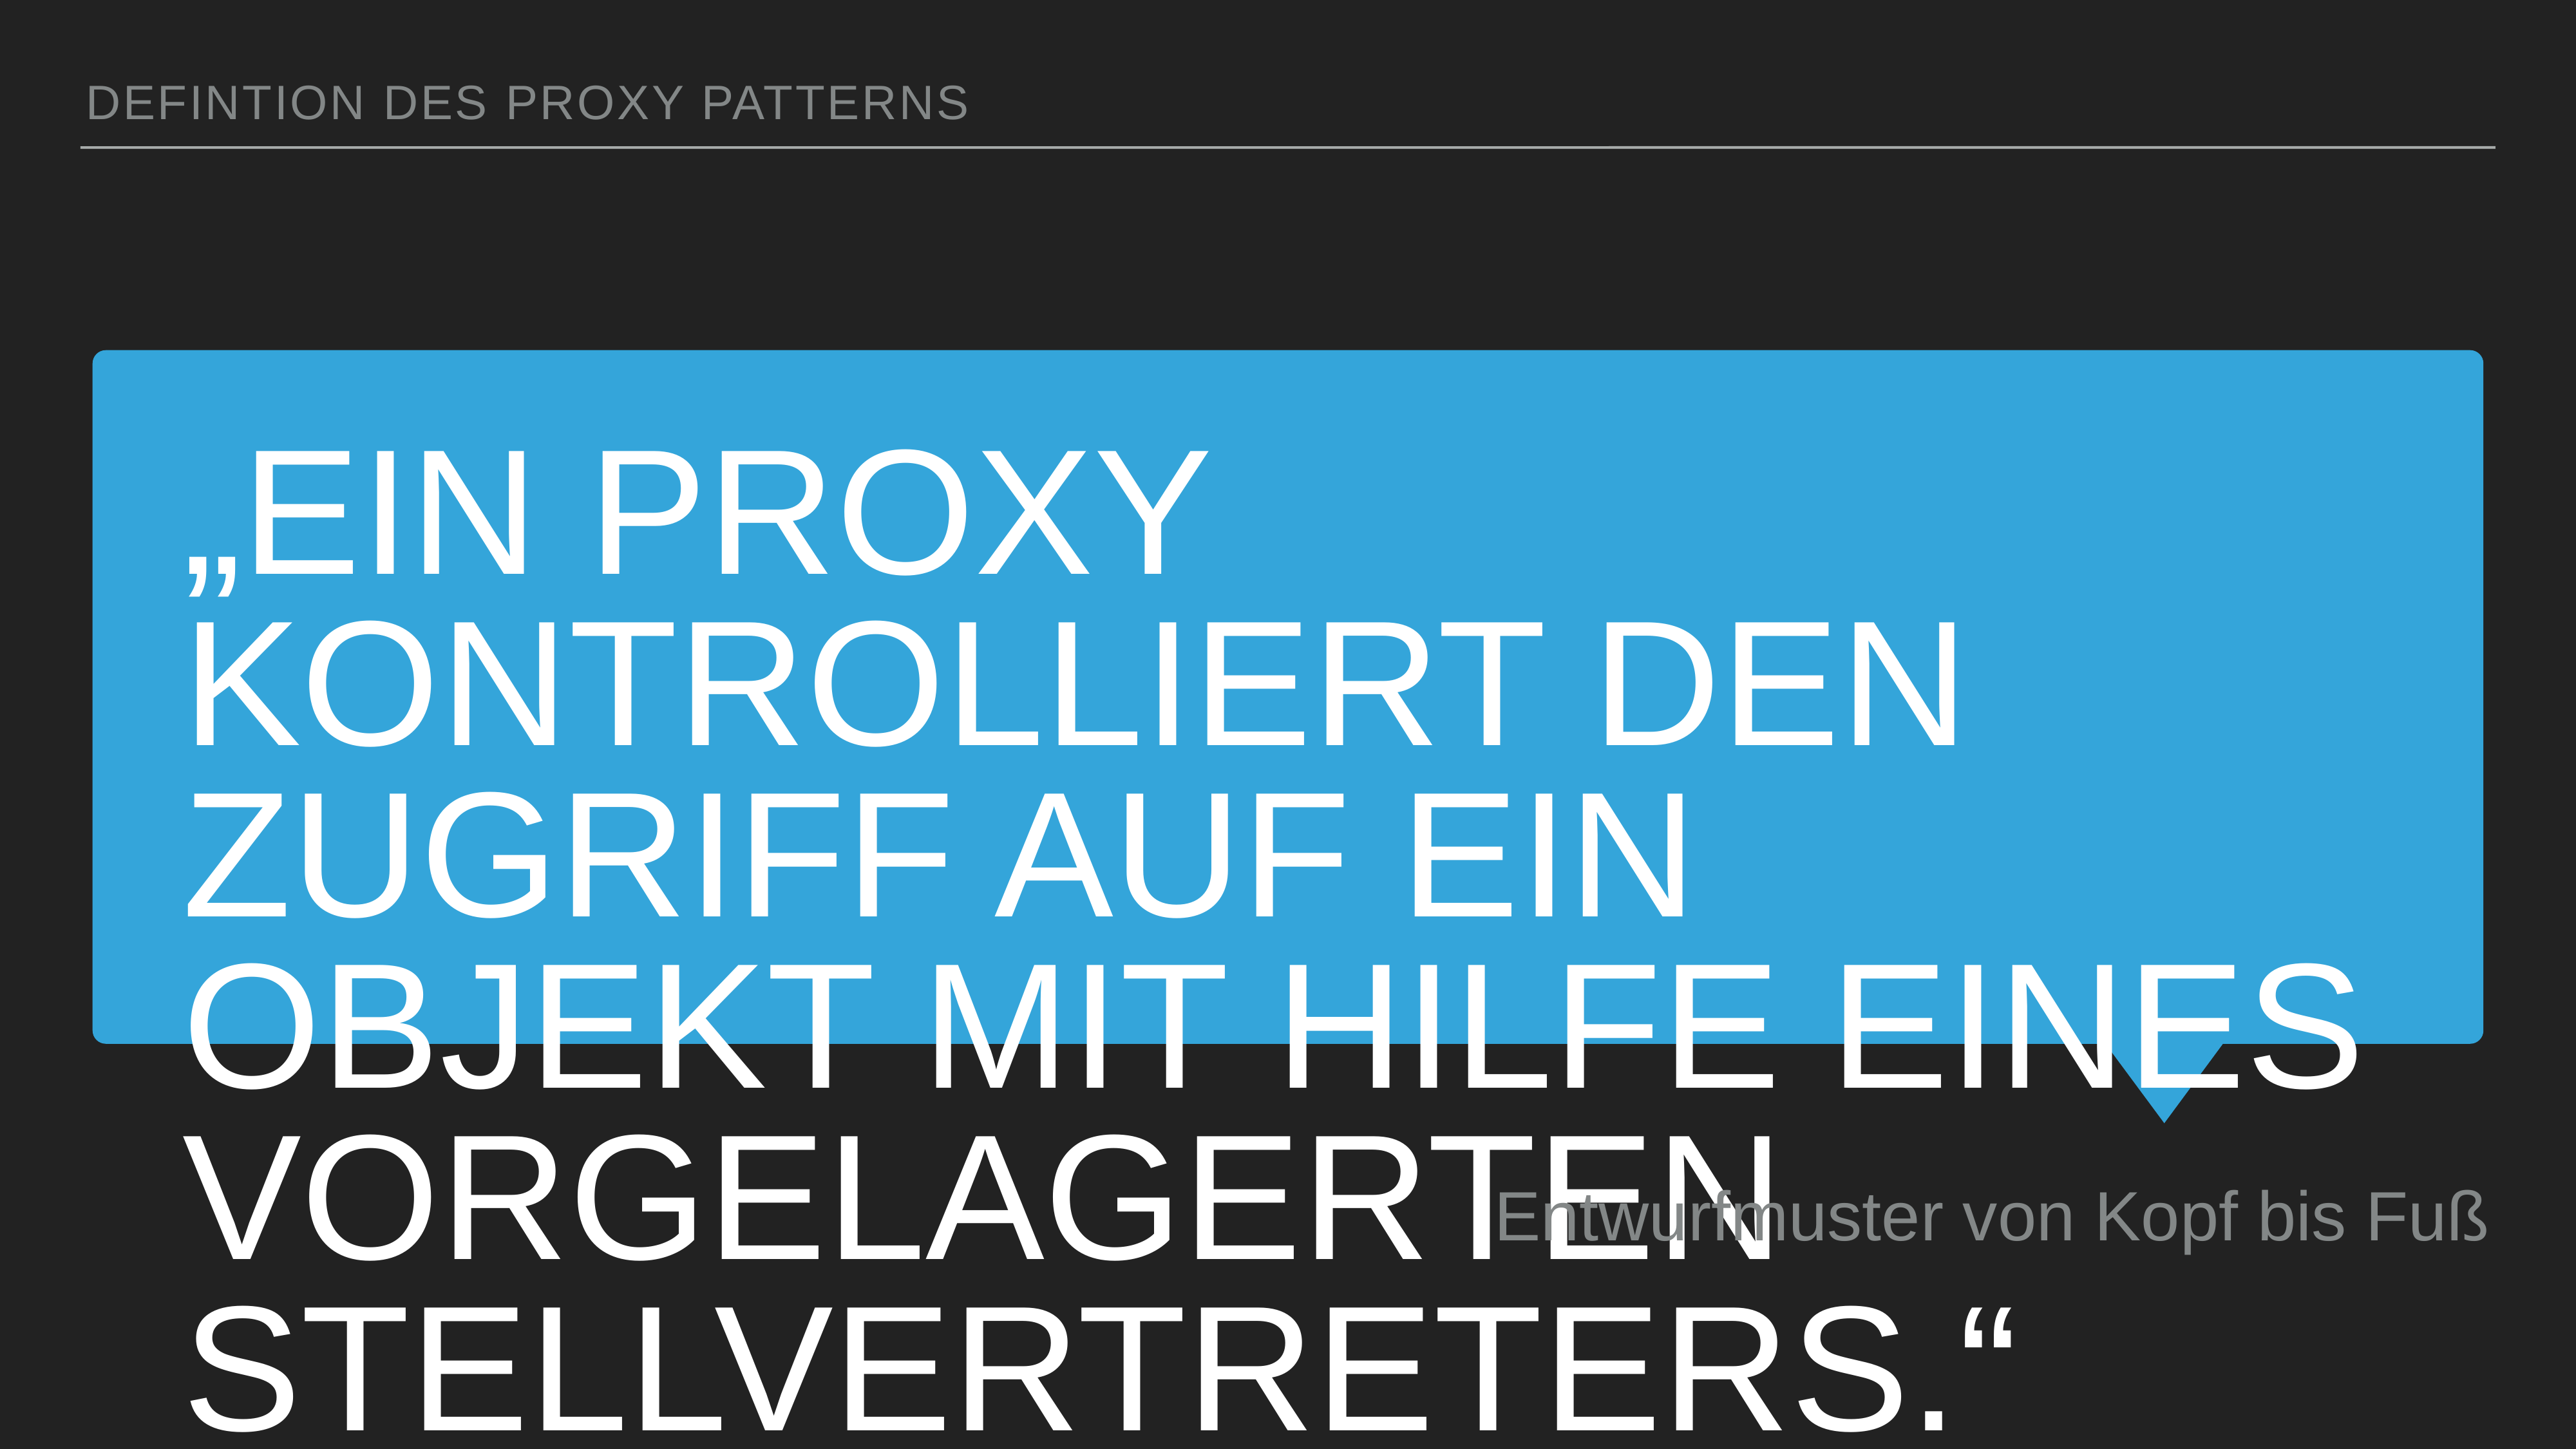

defintion des proxy patterns
„ein proxy kontrolliert den zugriff auf ein Objekt mit Hilfe eines vorgelagerten Stellvertreters.“
Entwurfmuster von Kopf bis Fuß